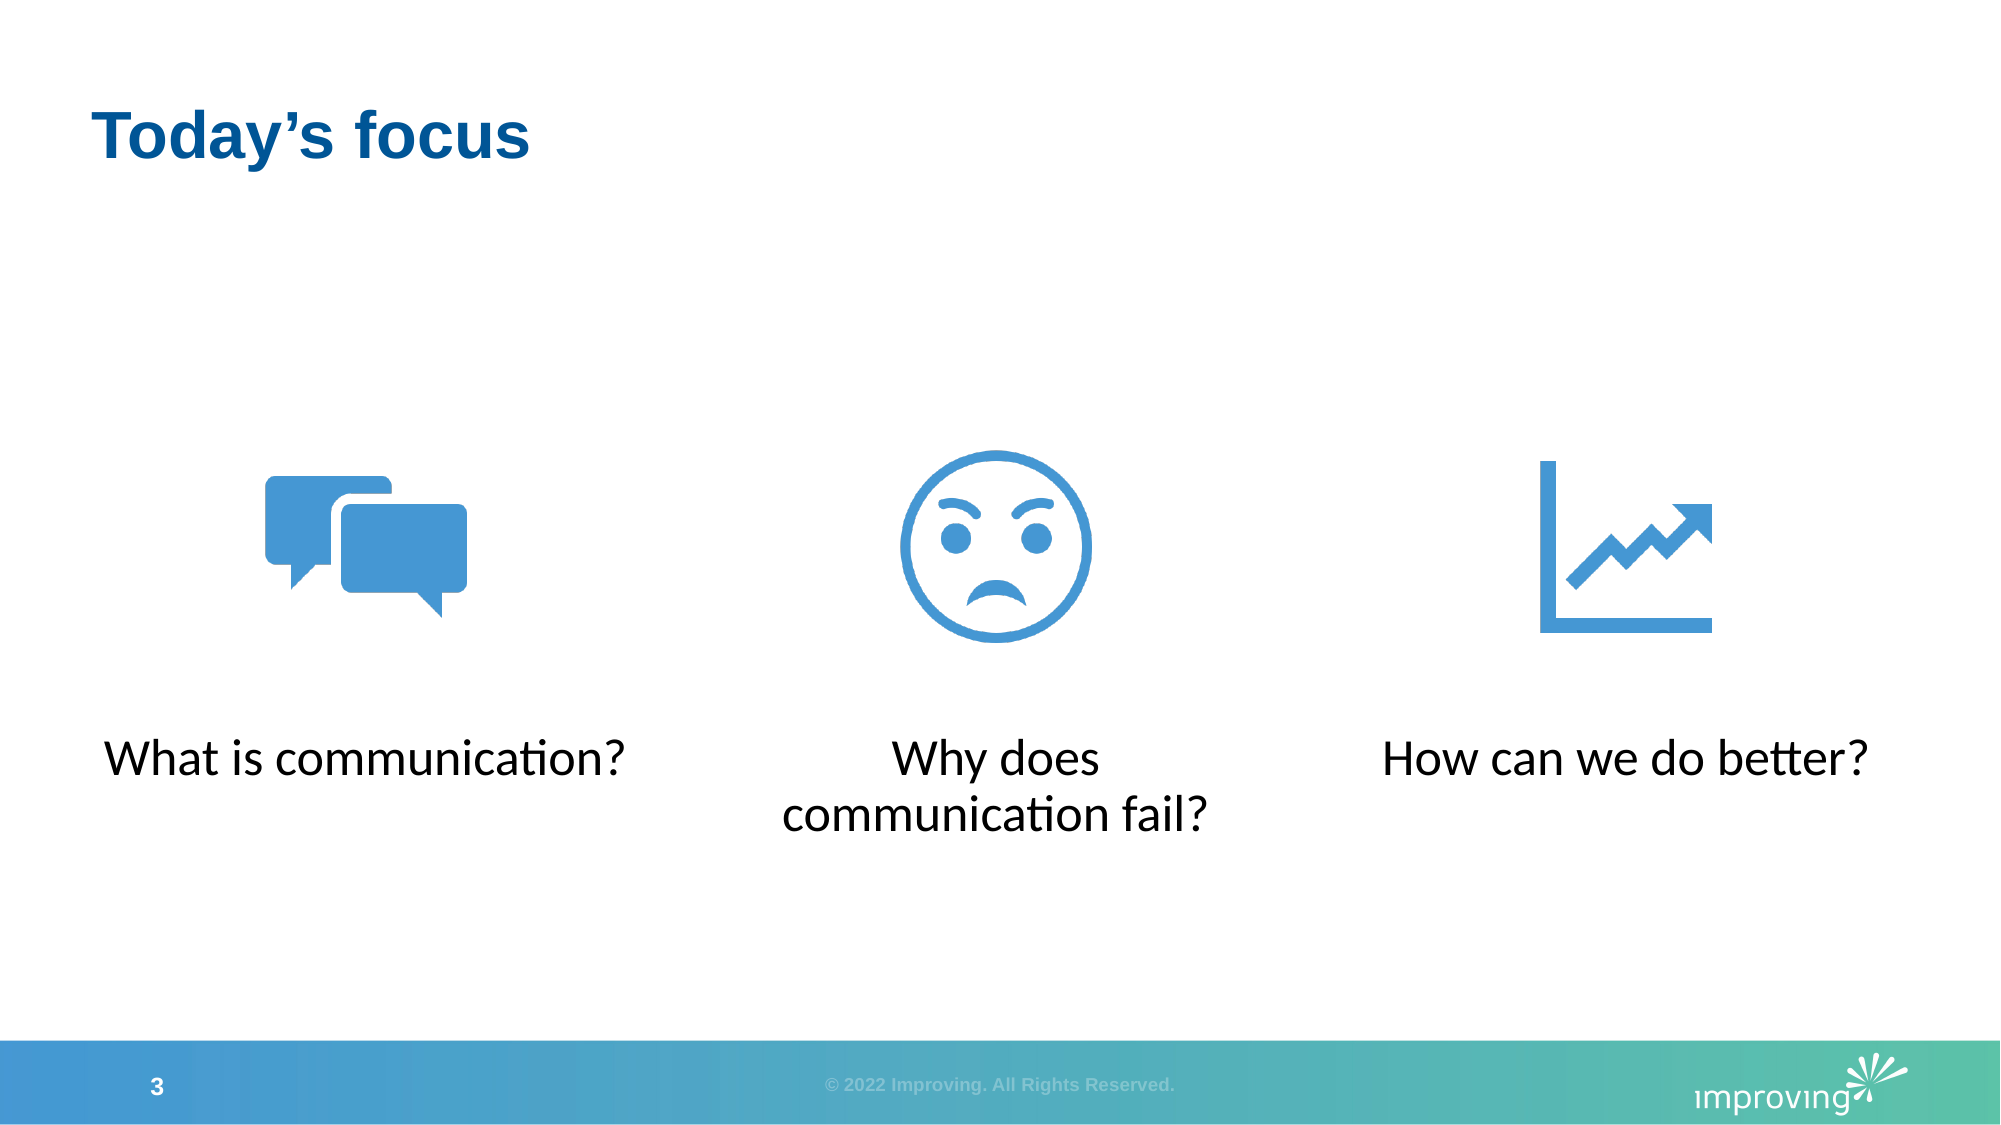

# Today’s focus

What is communication?
Why does communication fail?
How can we do better?